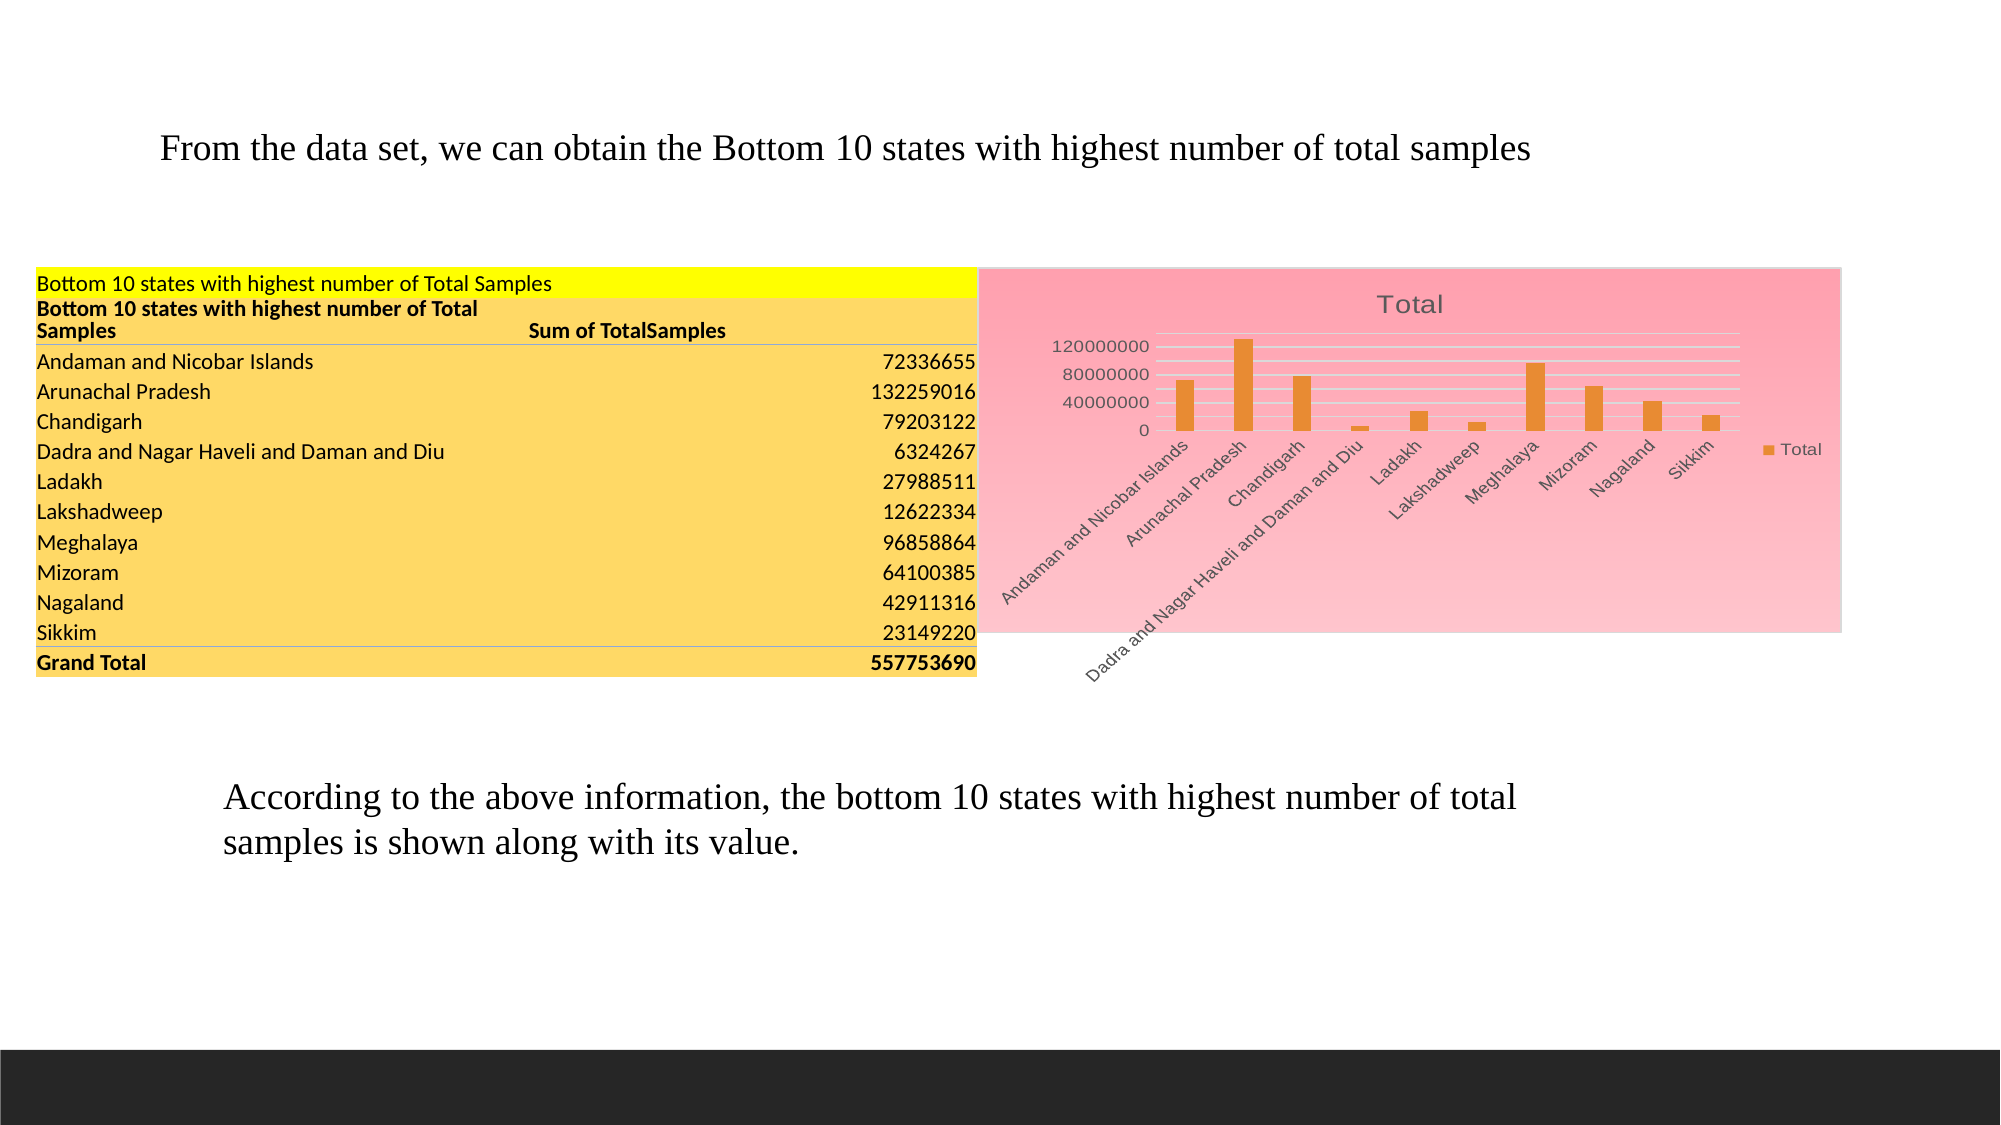

From the data set, we can obtain the Bottom 10 states with highest number of total samples
| Bottom 10 states with highest number of Total Samples |  |
| --- | --- |
| Bottom 10 states with highest number of Total Samples | Sum of TotalSamples |
| Andaman and Nicobar Islands | 72336655 |
| Arunachal Pradesh | 132259016 |
| Chandigarh | 79203122 |
| Dadra and Nagar Haveli and Daman and Diu | 6324267 |
| Ladakh | 27988511 |
| Lakshadweep | 12622334 |
| Meghalaya | 96858864 |
| Mizoram | 64100385 |
| Nagaland | 42911316 |
| Sikkim | 23149220 |
| Grand Total | 557753690 |

### Chart:

| Category | Total |
|---|---|
| Andaman and Nicobar Islands | 72336655.0 |
| Arunachal Pradesh | 132259016.0 |
| Chandigarh | 79203122.0 |
| Dadra and Nagar Haveli and Daman and Diu | 6324267.0 |
| Ladakh | 27988511.0 |
| Lakshadweep | 12622334.0 |
| Meghalaya | 96858864.0 |
| Mizoram | 64100385.0 |
| Nagaland | 42911316.0 |
| Sikkim | 23149220.0 |
According to the above information, the bottom 10 states with highest number of total samples is shown along with its value.